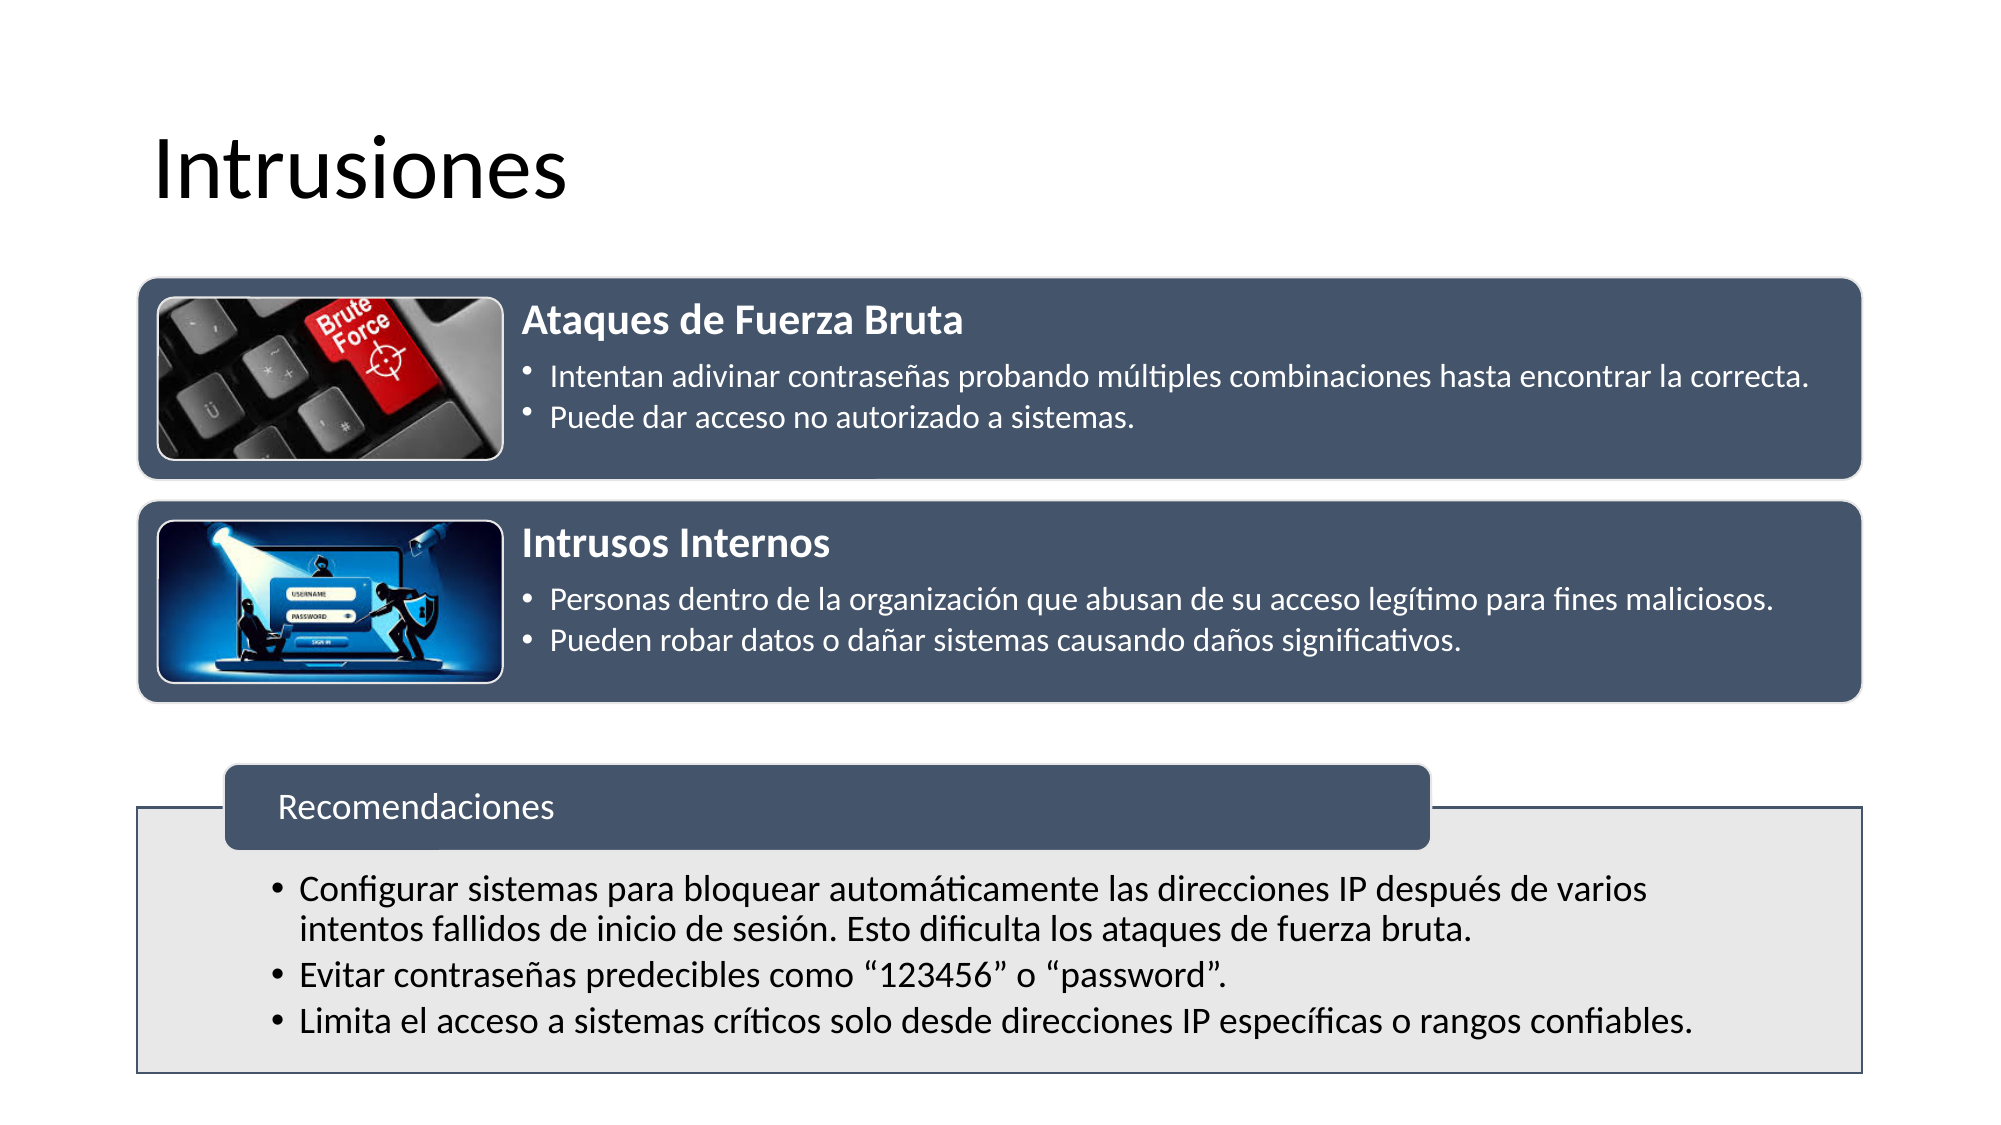

# Intrusiones
Ataques de Fuerza Bruta
Intentan adivinar contraseñas probando múltiples combinaciones hasta encontrar la correcta.
Puede dar acceso no autorizado a sistemas.
Intrusos Internos
Personas dentro de la organización que abusan de su acceso legítimo para fines maliciosos.
Pueden robar datos o dañar sistemas causando daños significativos.
Configurar sistemas para bloquear automáticamente las direcciones IP después de varios intentos fallidos de inicio de sesión. Esto dificulta los ataques de fuerza bruta.
Evitar contraseñas predecibles como “123456” o “password”.
Limita el acceso a sistemas críticos solo desde direcciones IP específicas o rangos confiables.
Recomendaciones